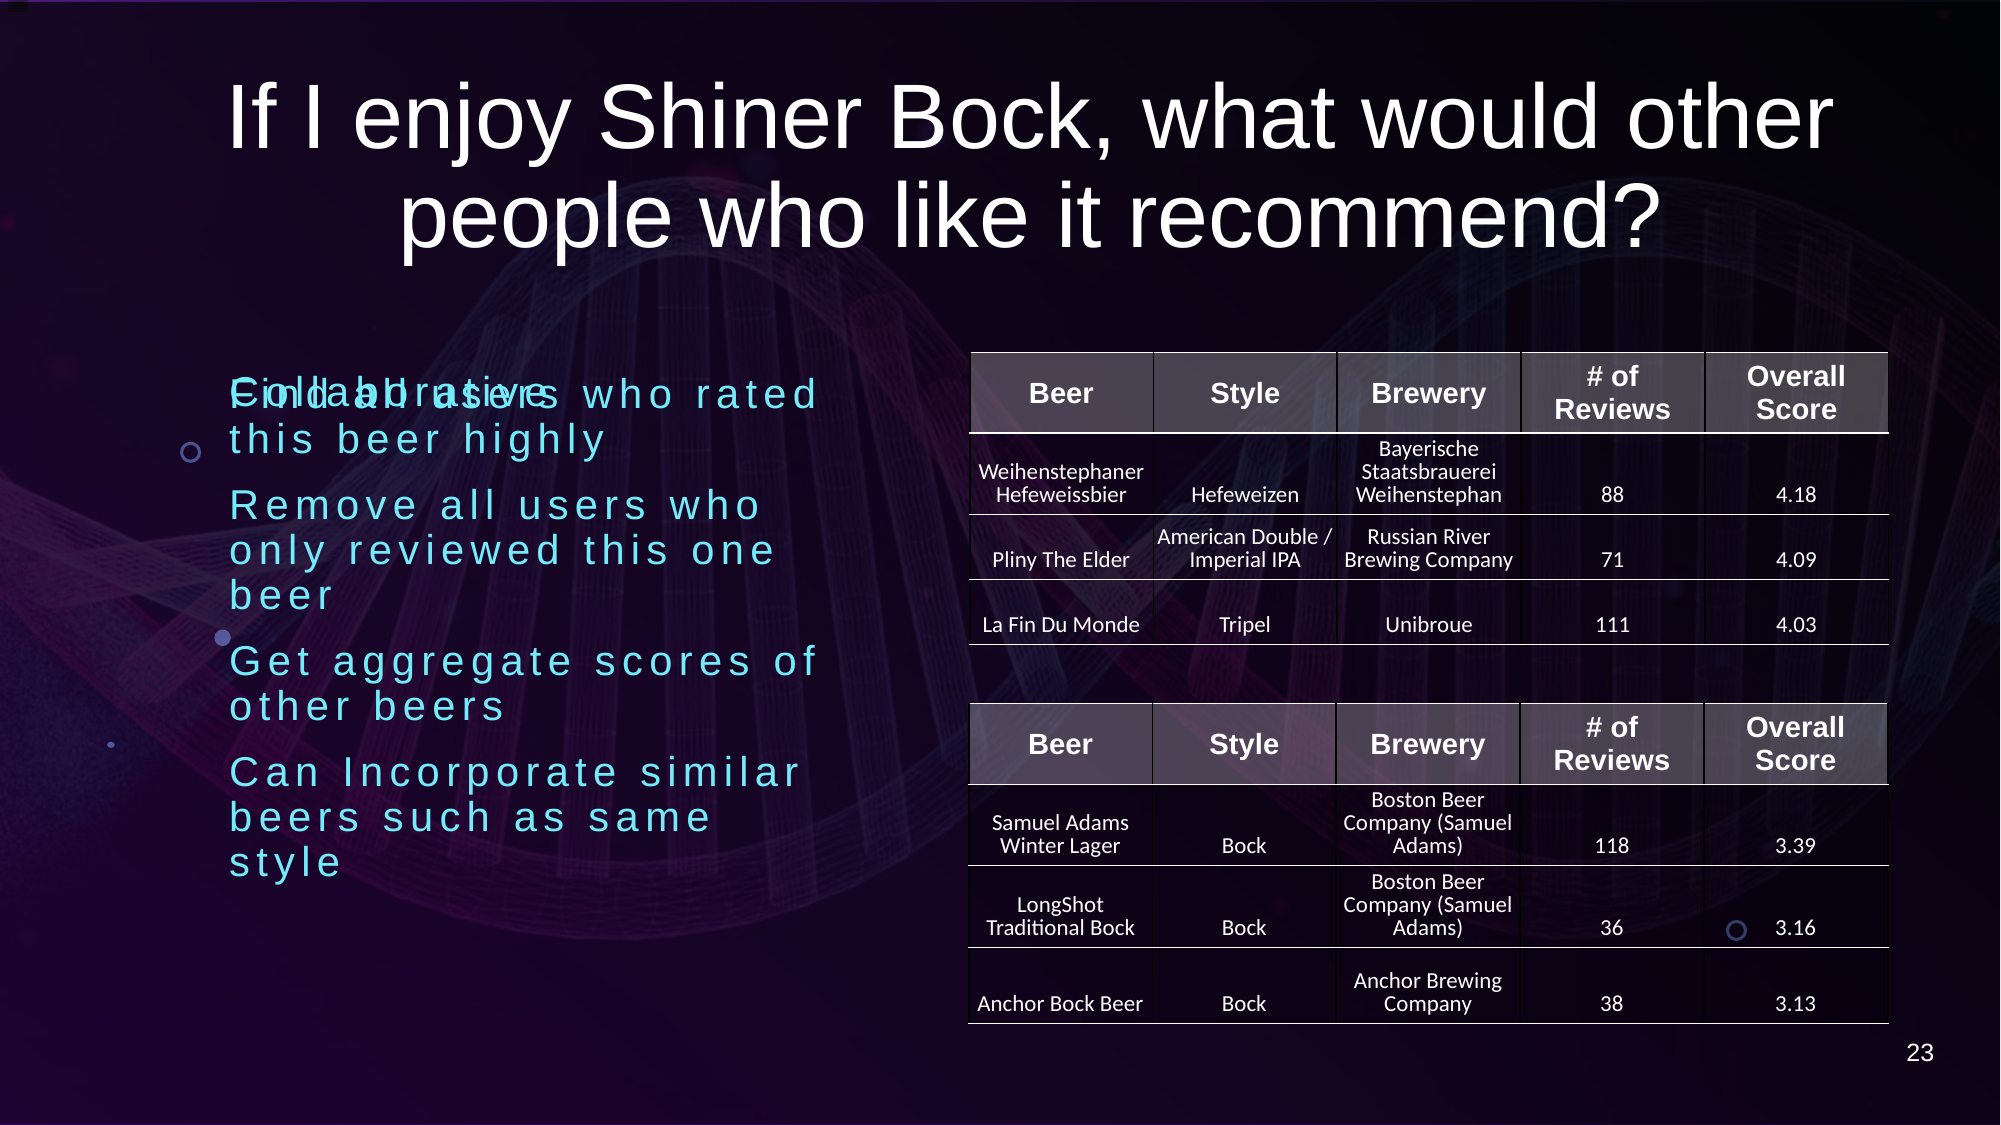

# If I enjoy Shiner Bock, what would other people who like it recommend?
Collaborative
| Beer | Style | Brewery | # of Reviews | Overall Score |
| --- | --- | --- | --- | --- |
| Weihenstephaner Hefeweissbier | Hefeweizen | Bayerische Staatsbrauerei Weihenstephan | 88 | 4.18 |
| Pliny The Elder | American Double / Imperial IPA | Russian River Brewing Company | 71 | 4.09 |
| La Fin Du Monde | Tripel | Unibroue | 111 | 4.03 |
Find all users who rated this beer highly
Remove all users who only reviewed this one beer
Get aggregate scores of other beers
Can Incorporate similar beers such as same style

| Beer | Style | Brewery | # of Reviews | Overall Score |
| --- | --- | --- | --- | --- |
| Samuel Adams Winter Lager | Bock | Boston Beer Company (Samuel Adams) | 118 | 3.39 |
| LongShot Traditional Bock | Bock | Boston Beer Company (Samuel Adams) | 36 | 3.16 |
| Anchor Bock Beer | Bock | Anchor Brewing Company | 38 | 3.13 |
23